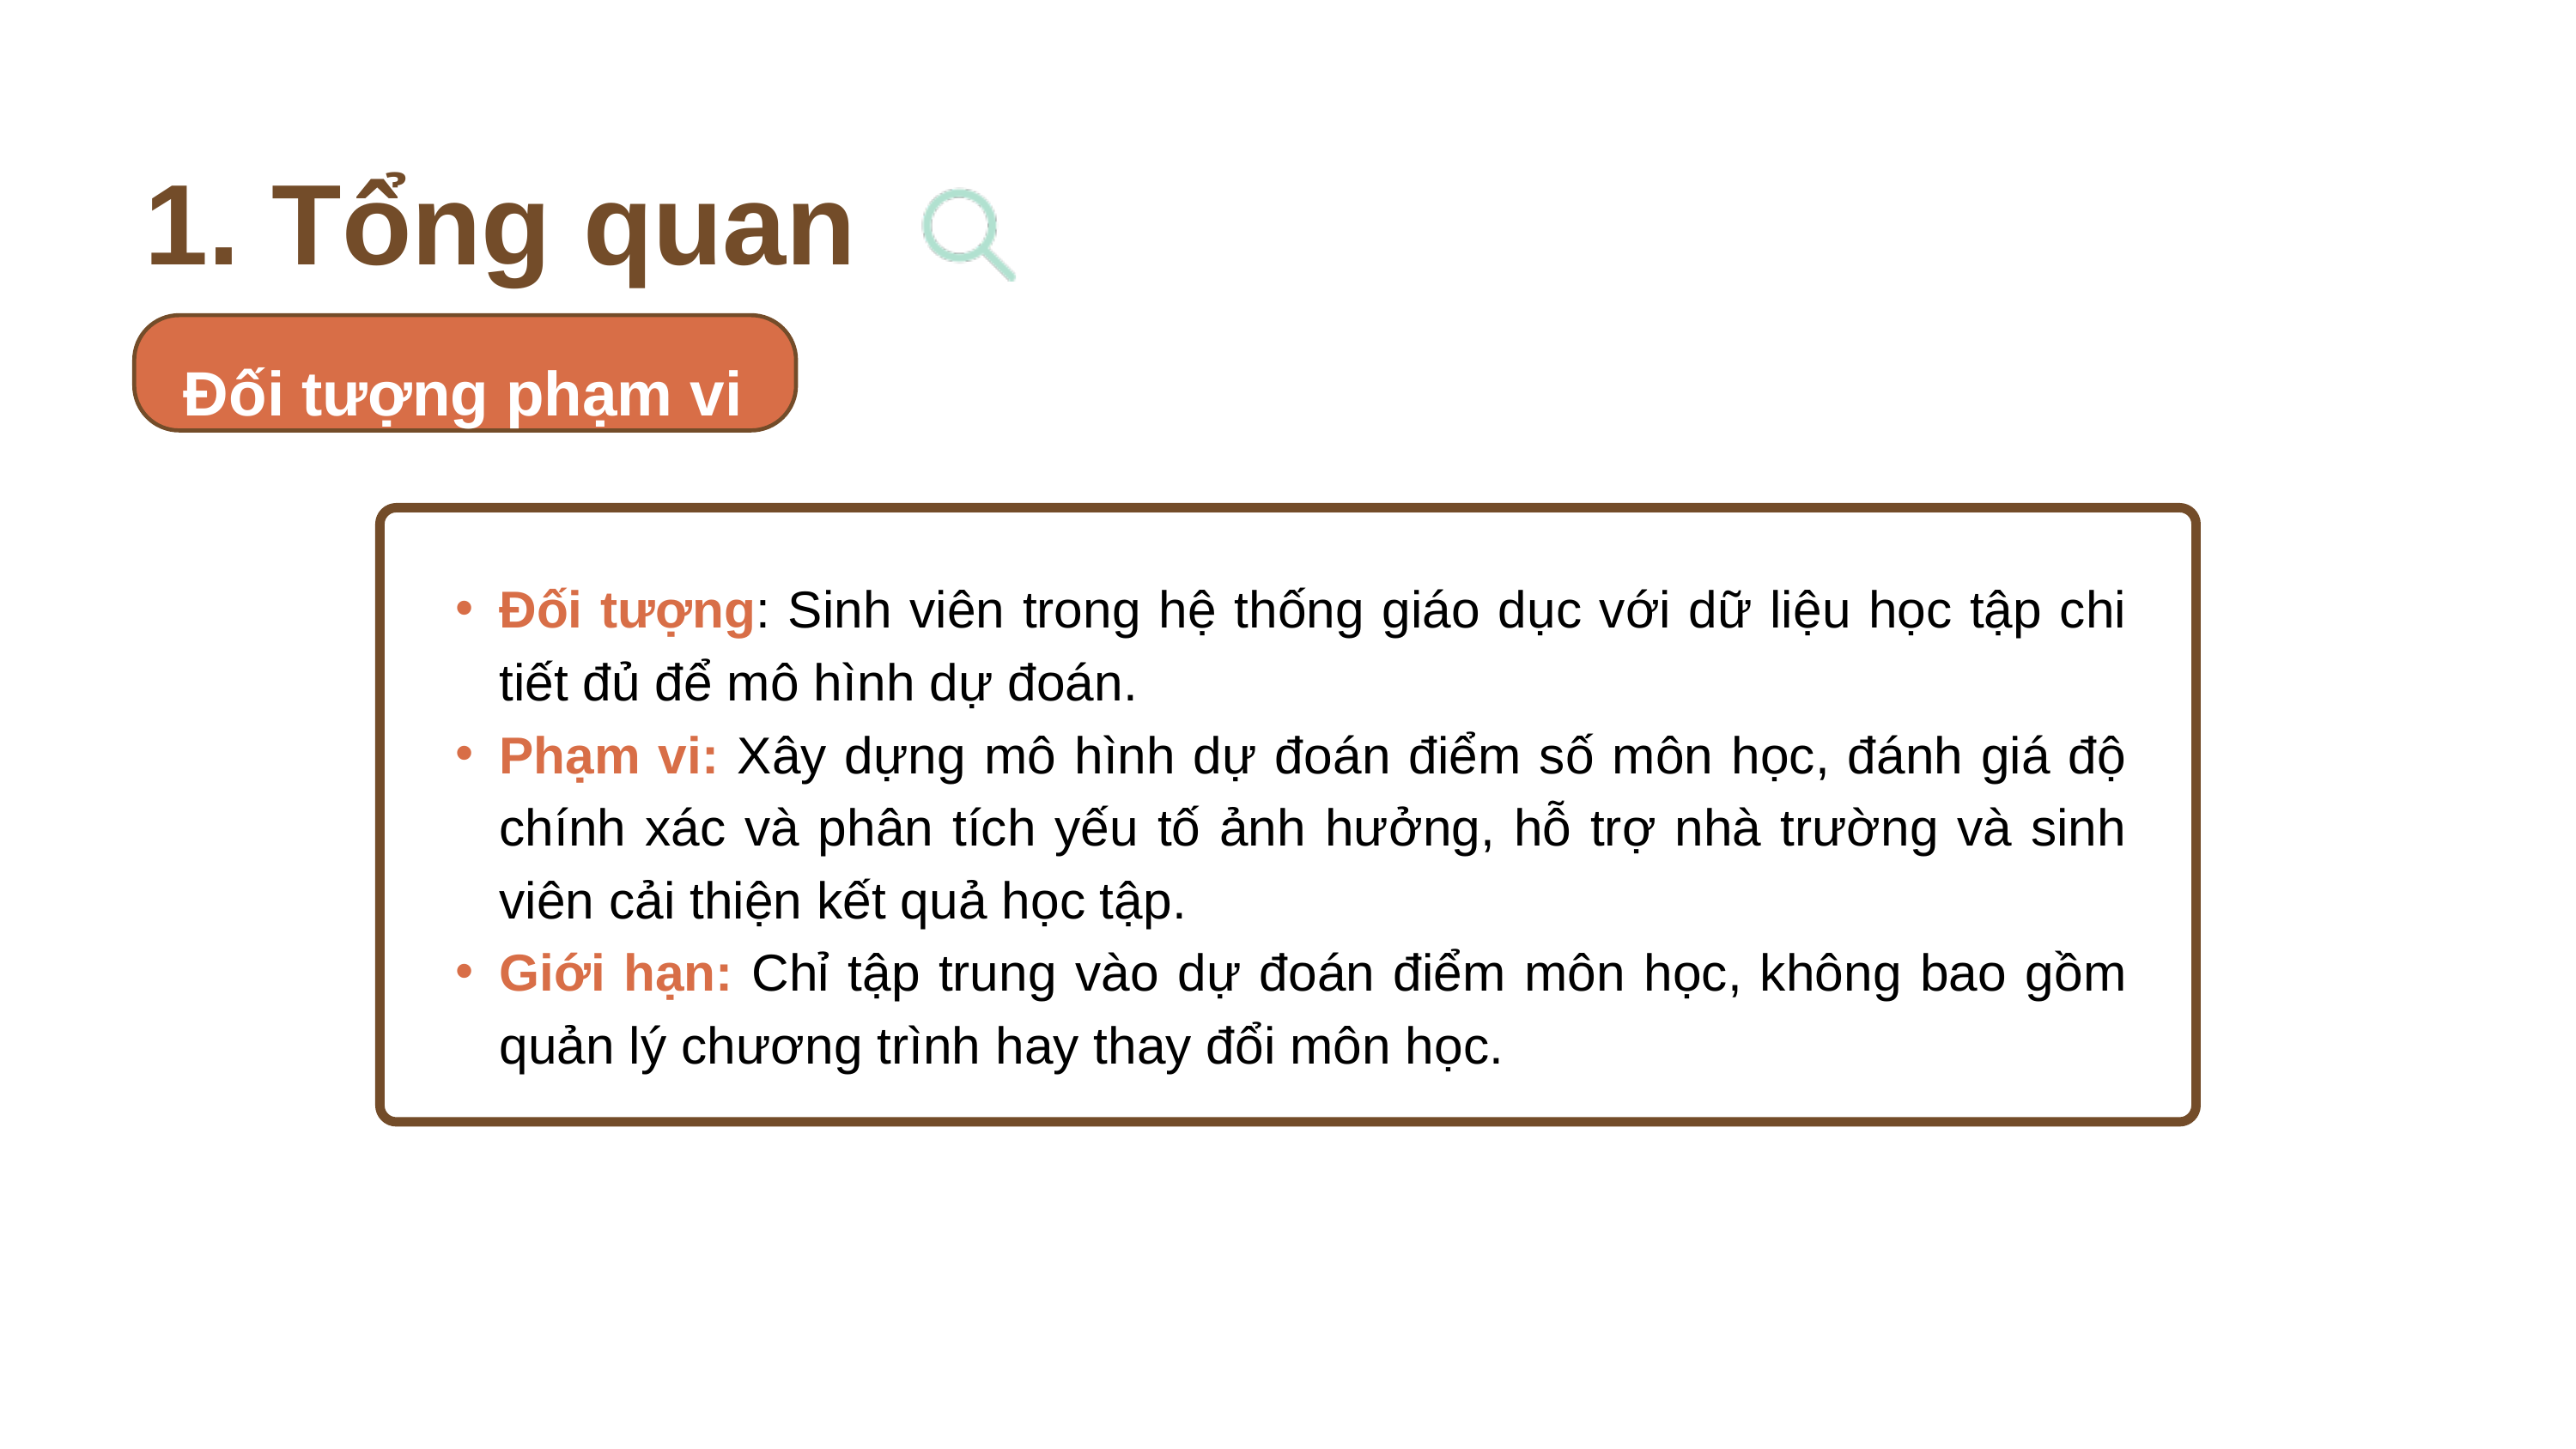

1. Tổng quan

Đối tượng phạm vi

Đối tượng: Sinh viên trong hệ thống giáo dục với dữ liệu học tập chi tiết đủ để mô hình dự đoán.
Phạm vi: Xây dựng mô hình dự đoán điểm số môn học, đánh giá độ chính xác và phân tích yếu tố ảnh hưởng, hỗ trợ nhà trường và sinh viên cải thiện kết quả học tập.
Giới hạn: Chỉ tập trung vào dự đoán điểm môn học, không bao gồm quản lý chương trình hay thay đổi môn học.